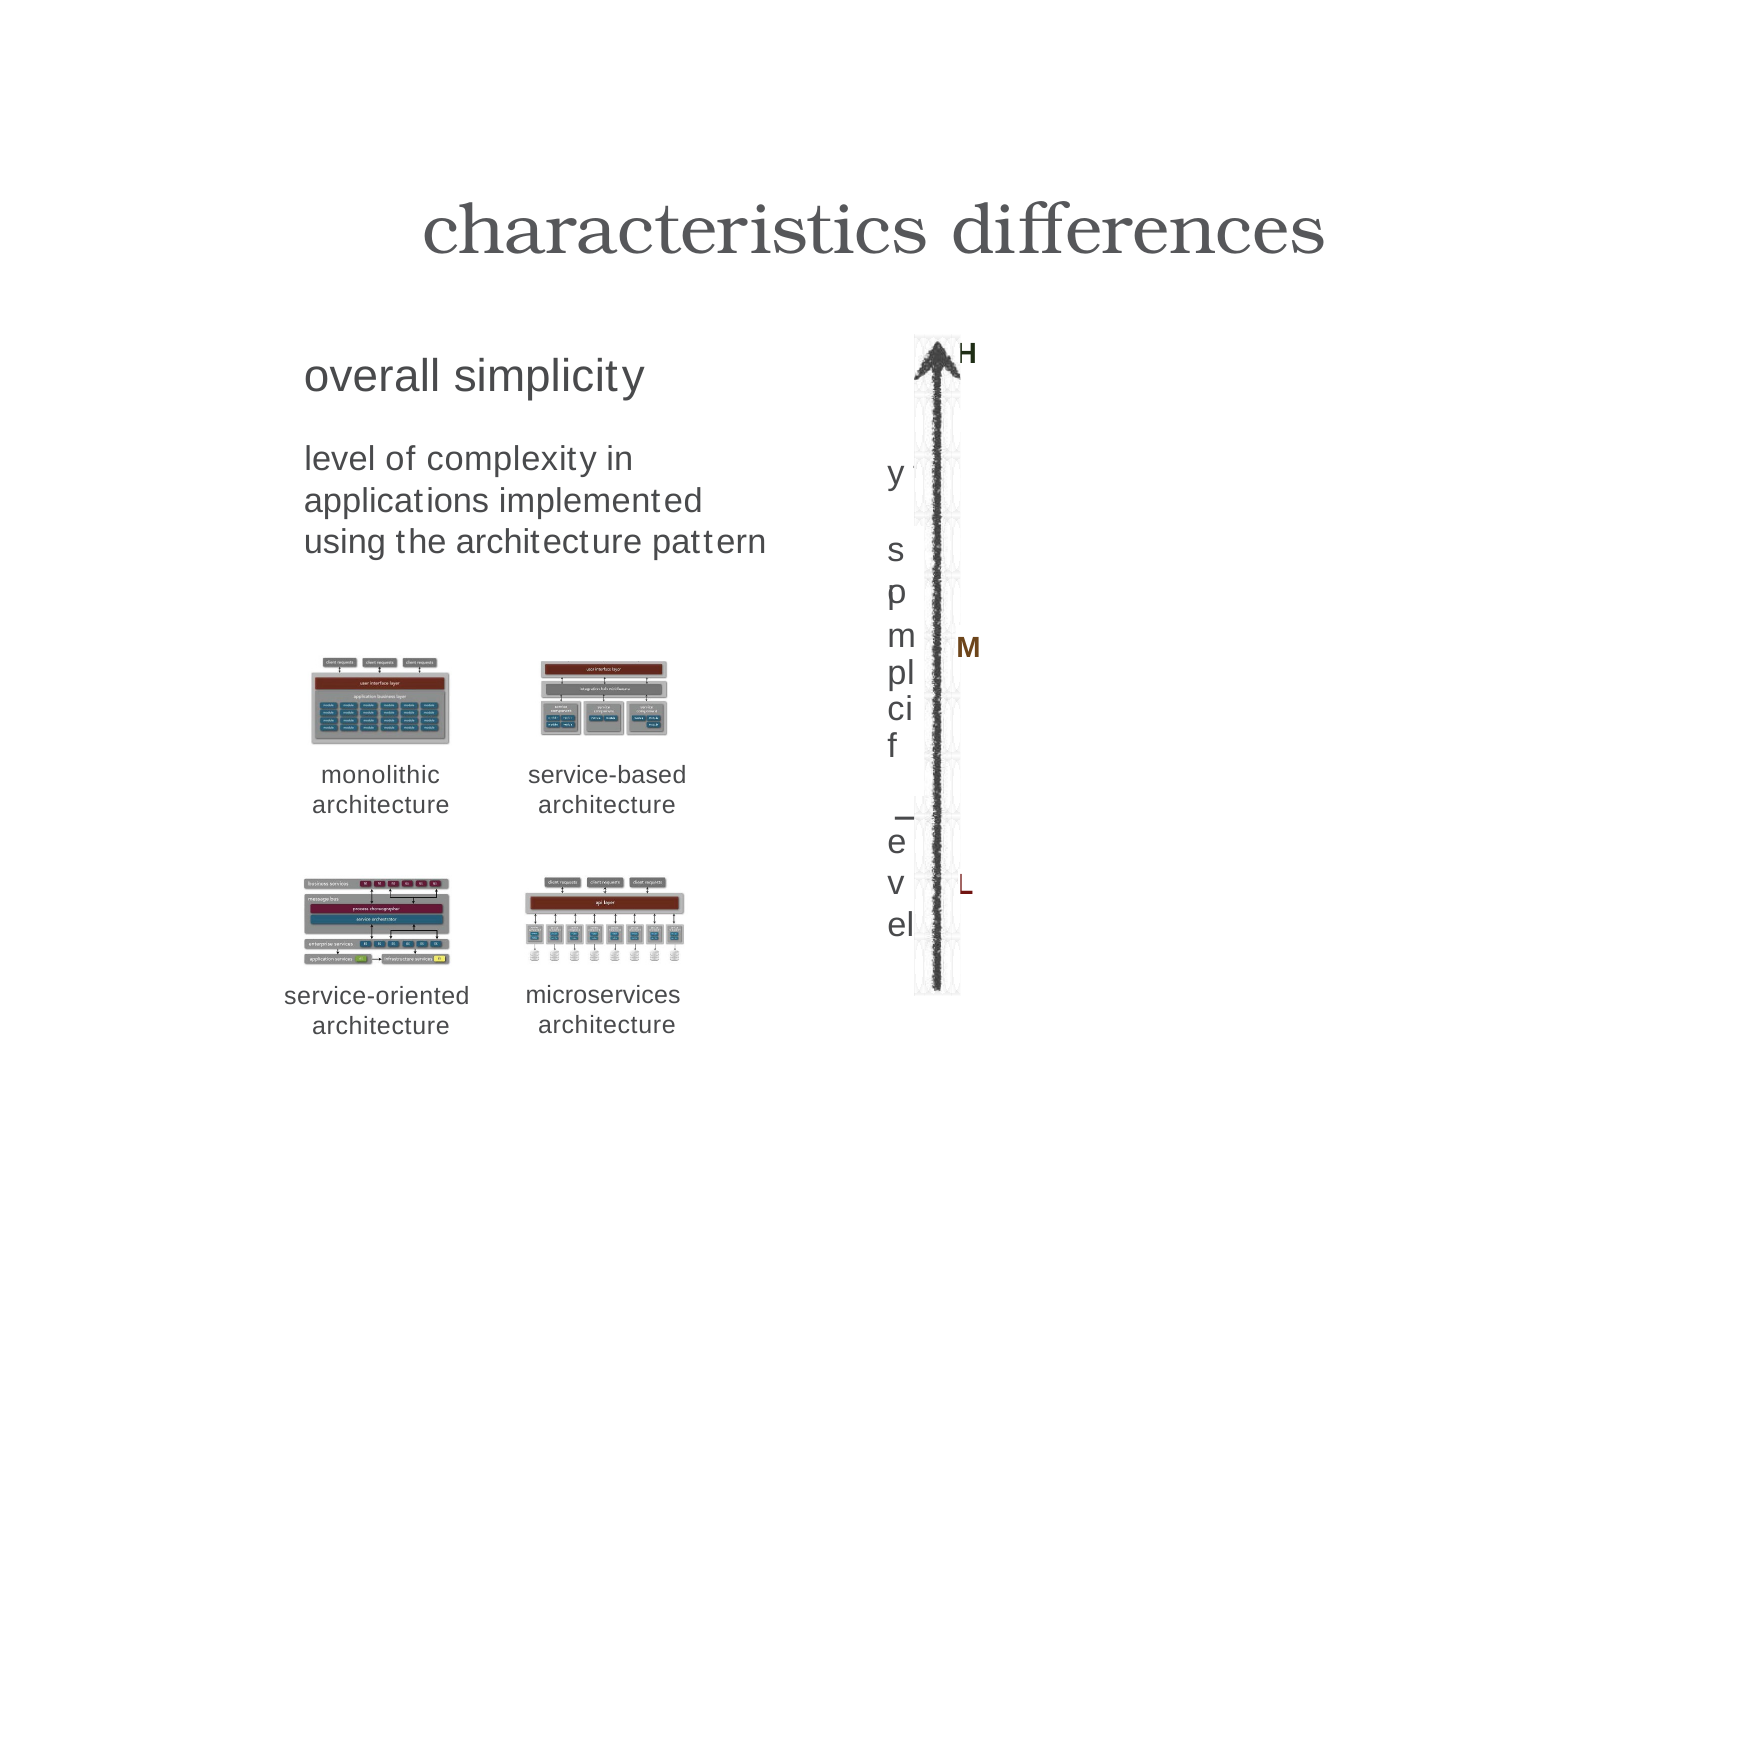

# characteristics differences
H

y t

implici f

evel

overall simplicity
level of complexity in applications implemented using the architecture pattern

M
s o

monolithic architecture
service-based architecture
l
L

microservices architecture
service-oriented architecture